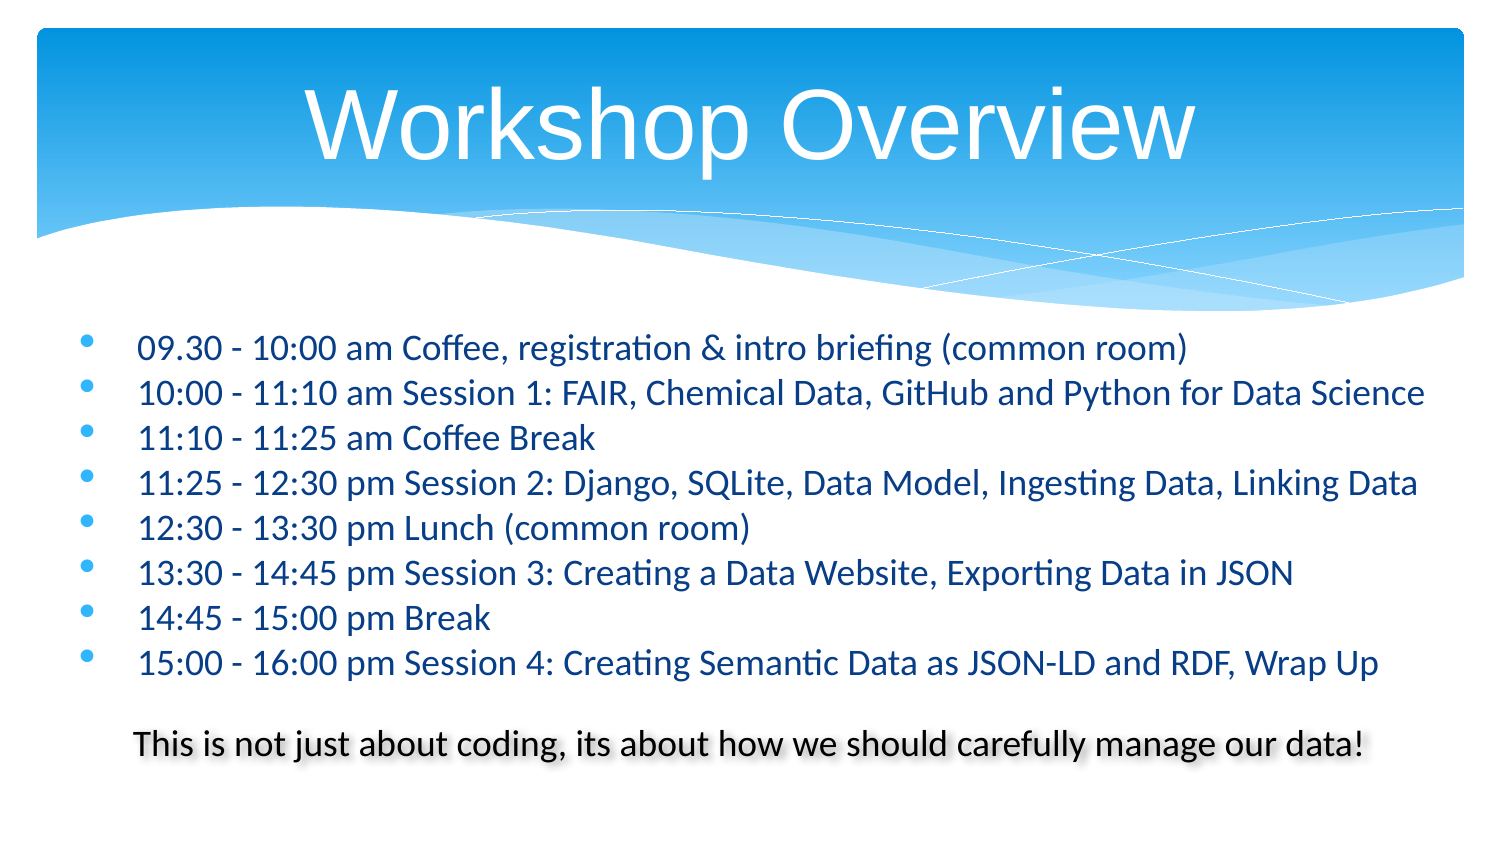

# Workshop Overview
09.30 - 10:00 am Coffee, registration & intro briefing (common room)
10:00 - 11:10 am Session 1: FAIR, Chemical Data, GitHub and Python for Data Science
11:10 - 11:25 am Coffee Break
11:25 - 12:30 pm Session 2: Django, SQLite, Data Model, Ingesting Data, Linking Data
12:30 - 13:30 pm Lunch (common room)
13:30 - 14:45 pm Session 3: Creating a Data Website, Exporting Data in JSON
14:45 - 15:00 pm Break
15:00 - 16:00 pm Session 4: Creating Semantic Data as JSON-LD and RDF, Wrap Up
This is not just about coding, its about how we should carefully manage our data!